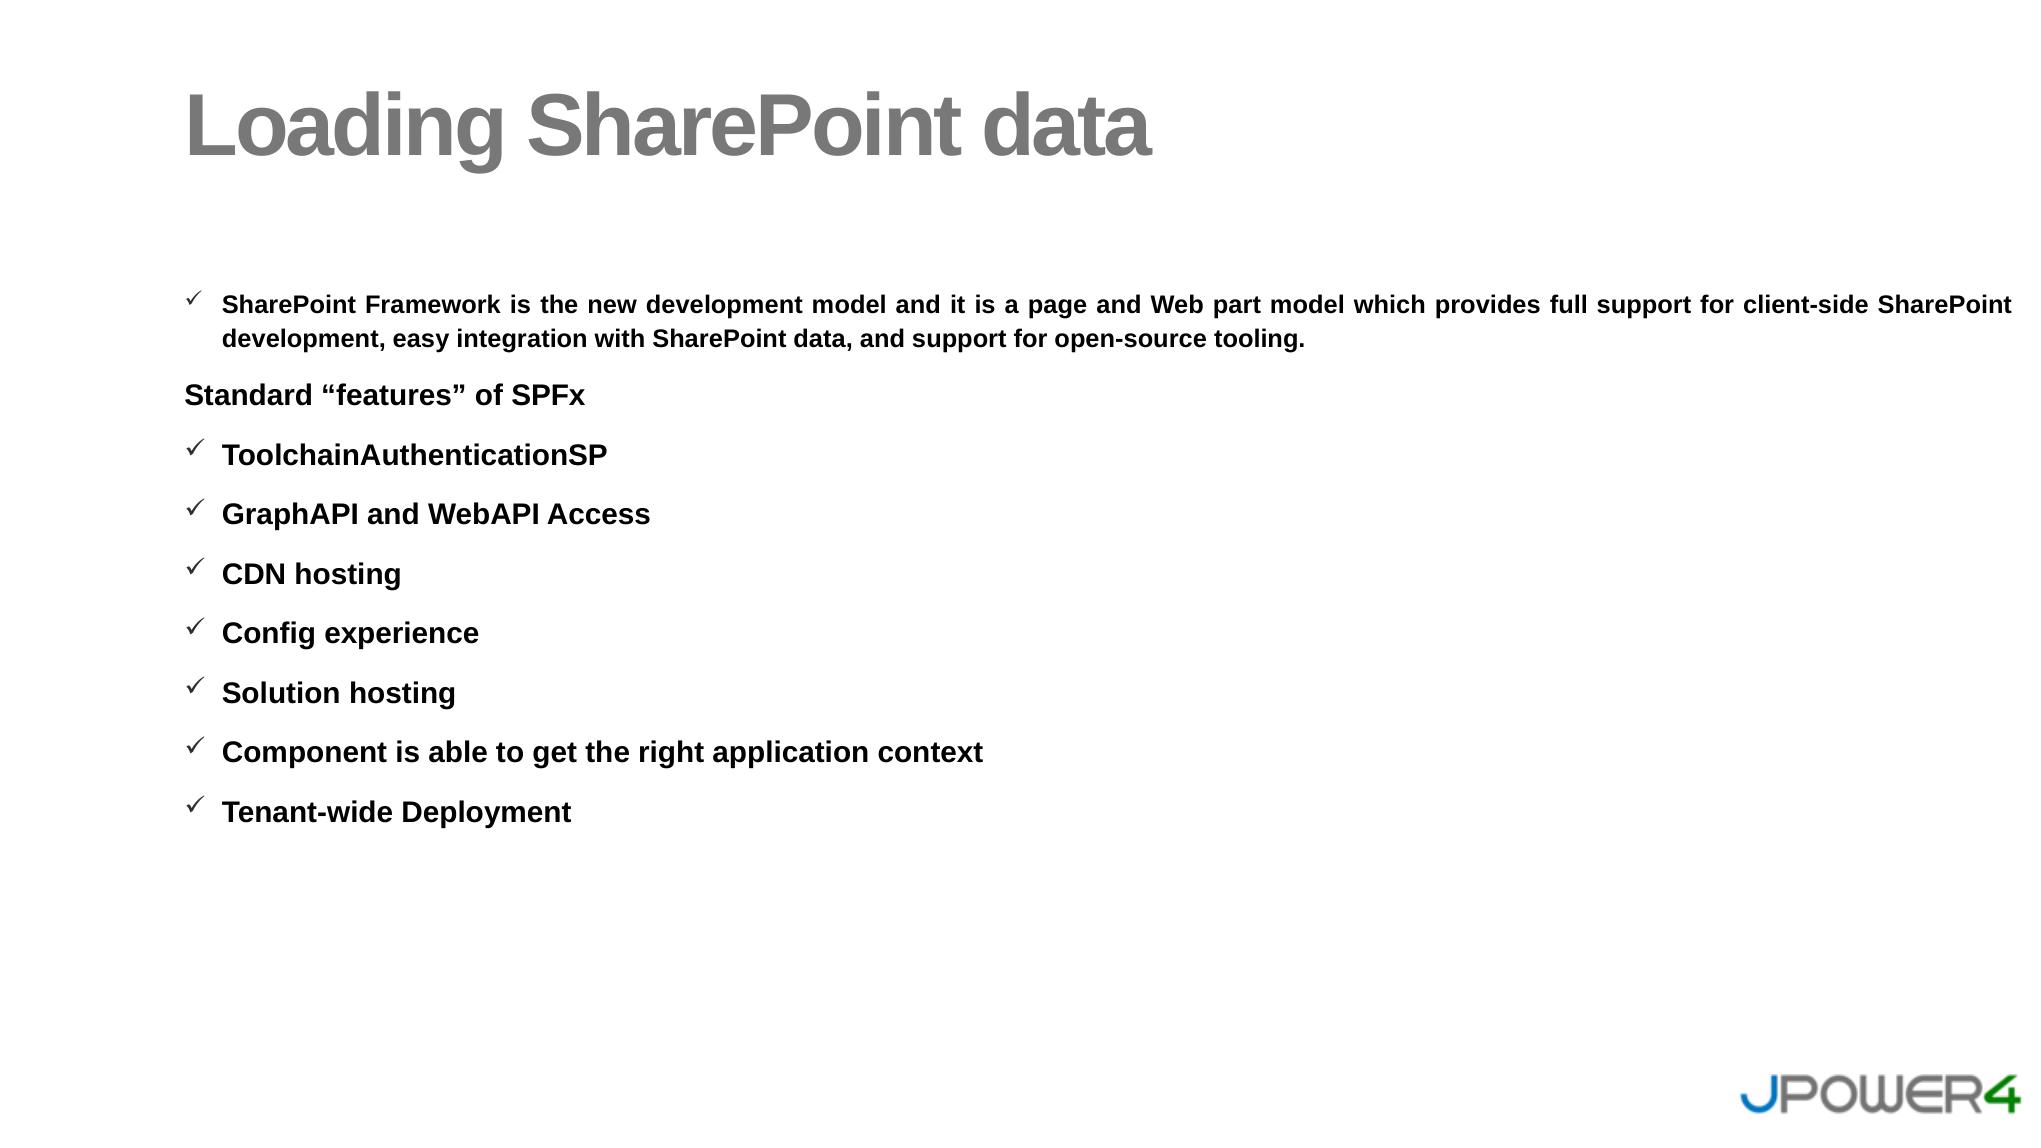

Loading SharePoint data
SharePoint Framework is the new development model and it is a page and Web part model which provides full support for client-side SharePoint development, easy integration with SharePoint data, and support for open-source tooling.
Standard “features” of SPFx
ToolchainAuthenticationSP
GraphAPI and WebAPI Access
CDN hosting
Config experience
Solution hosting
Component is able to get the right application context
Tenant-wide Deployment